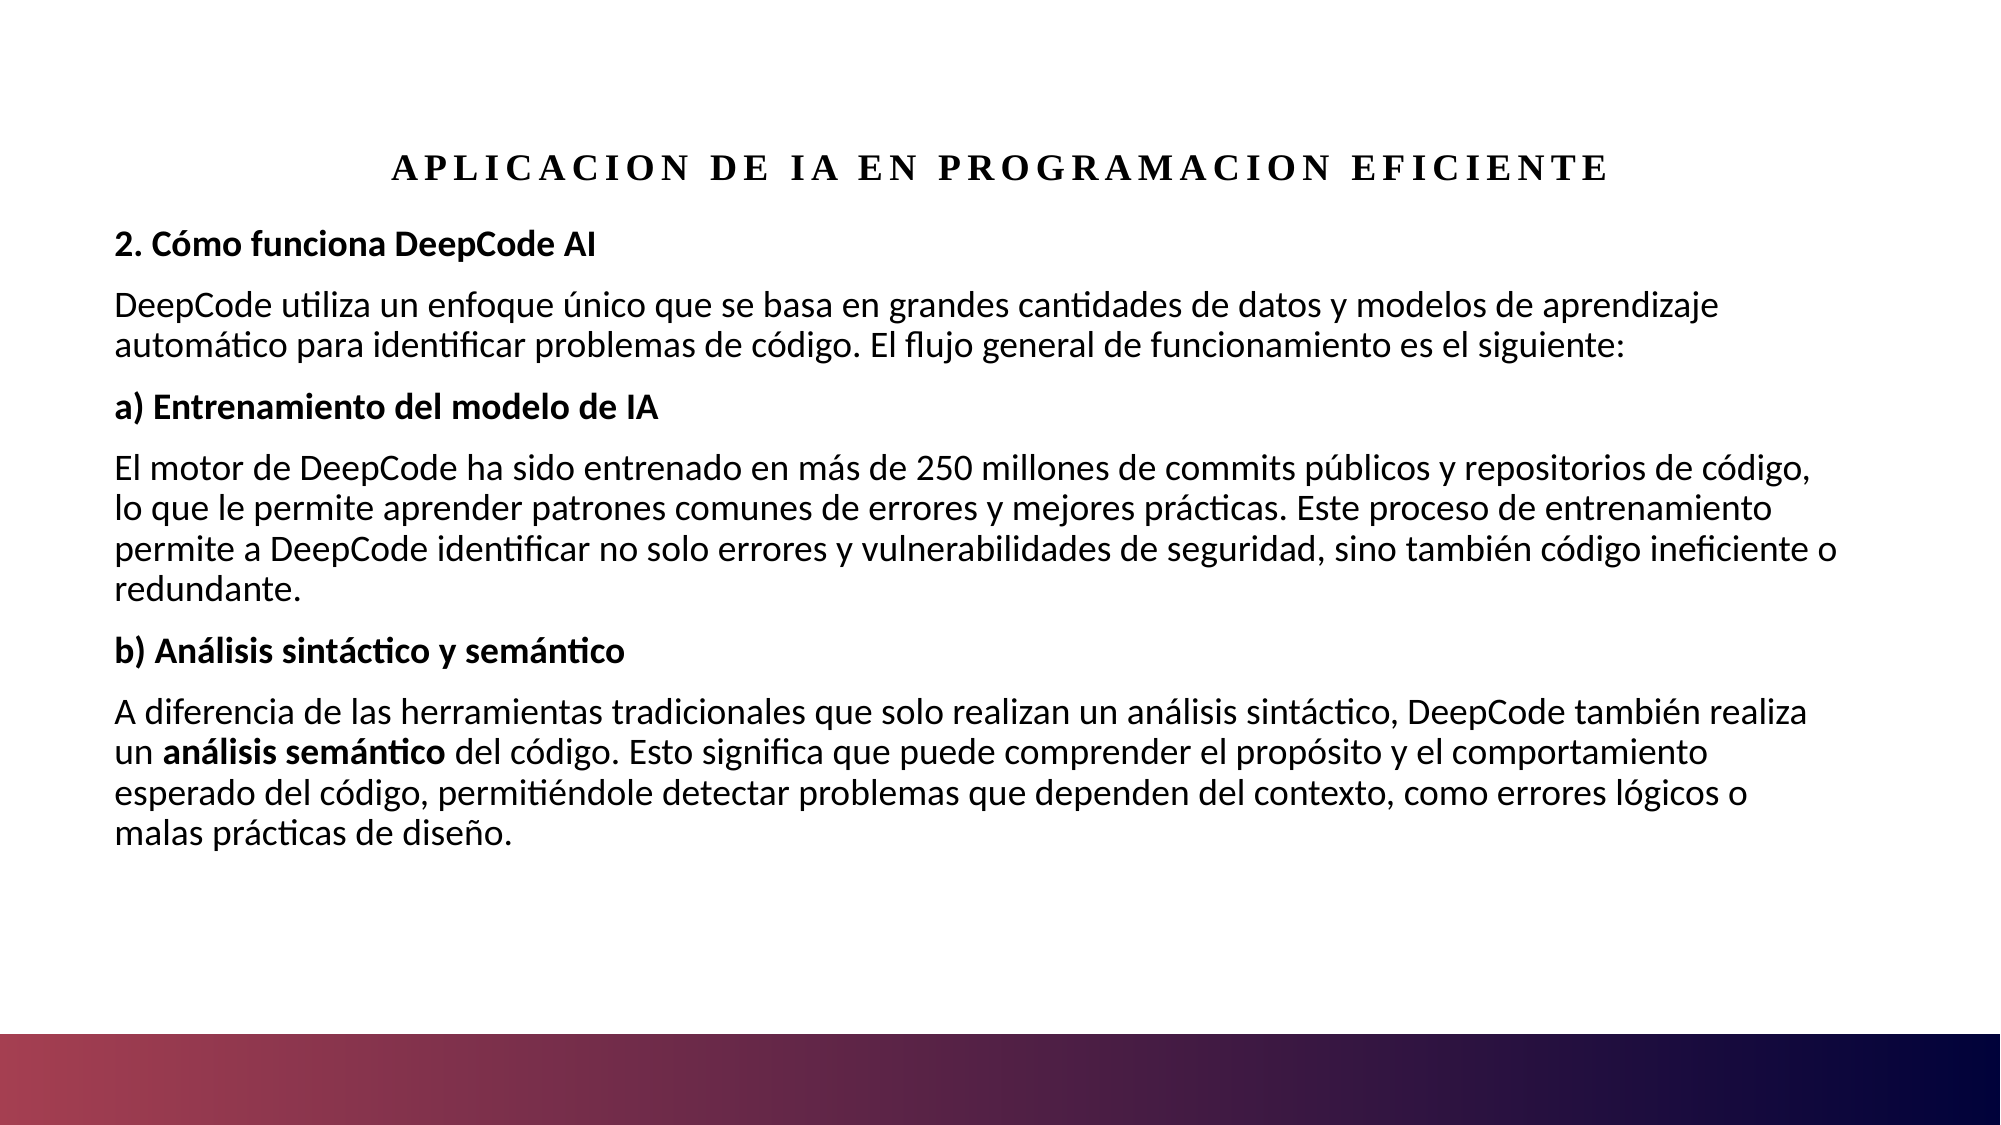

# Aplicacion de IA en programacion eficiente
2. Cómo funciona DeepCode AI
DeepCode utiliza un enfoque único que se basa en grandes cantidades de datos y modelos de aprendizaje automático para identificar problemas de código. El flujo general de funcionamiento es el siguiente:
a) Entrenamiento del modelo de IA
El motor de DeepCode ha sido entrenado en más de 250 millones de commits públicos y repositorios de código, lo que le permite aprender patrones comunes de errores y mejores prácticas. Este proceso de entrenamiento permite a DeepCode identificar no solo errores y vulnerabilidades de seguridad, sino también código ineficiente o redundante.
b) Análisis sintáctico y semántico
A diferencia de las herramientas tradicionales que solo realizan un análisis sintáctico, DeepCode también realiza un análisis semántico del código. Esto significa que puede comprender el propósito y el comportamiento esperado del código, permitiéndole detectar problemas que dependen del contexto, como errores lógicos o malas prácticas de diseño.